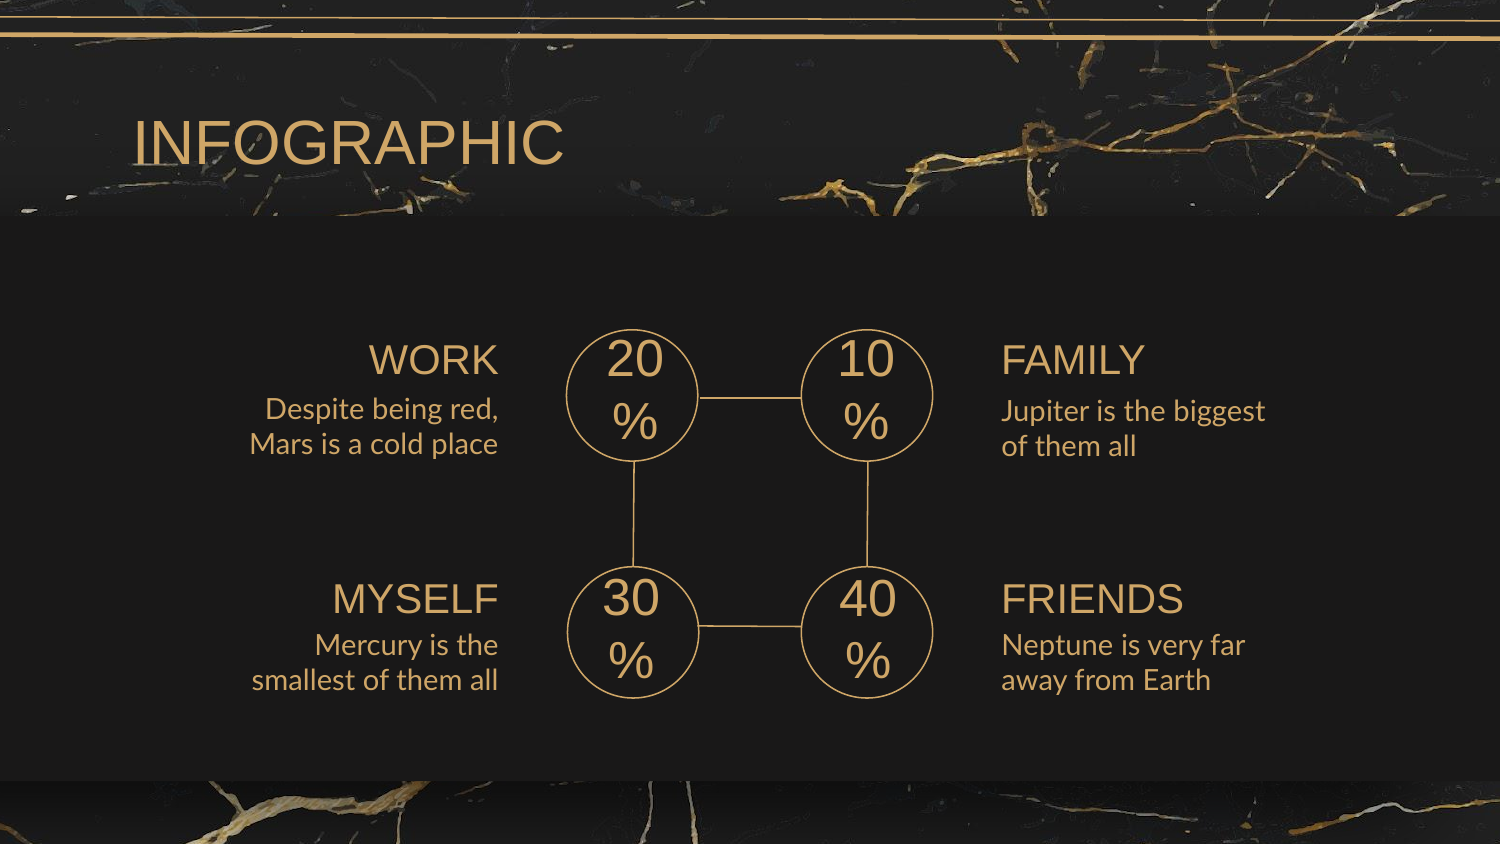

# INFOGRAPHIC

WORK
FAMILY

20%
10%
Despite being red, Mars is a cold place
Jupiter is the biggest of them all
MYSELF
FRIENDS

30%
40%
Mercury is the smallest of them all
Neptune is very far away from Earth